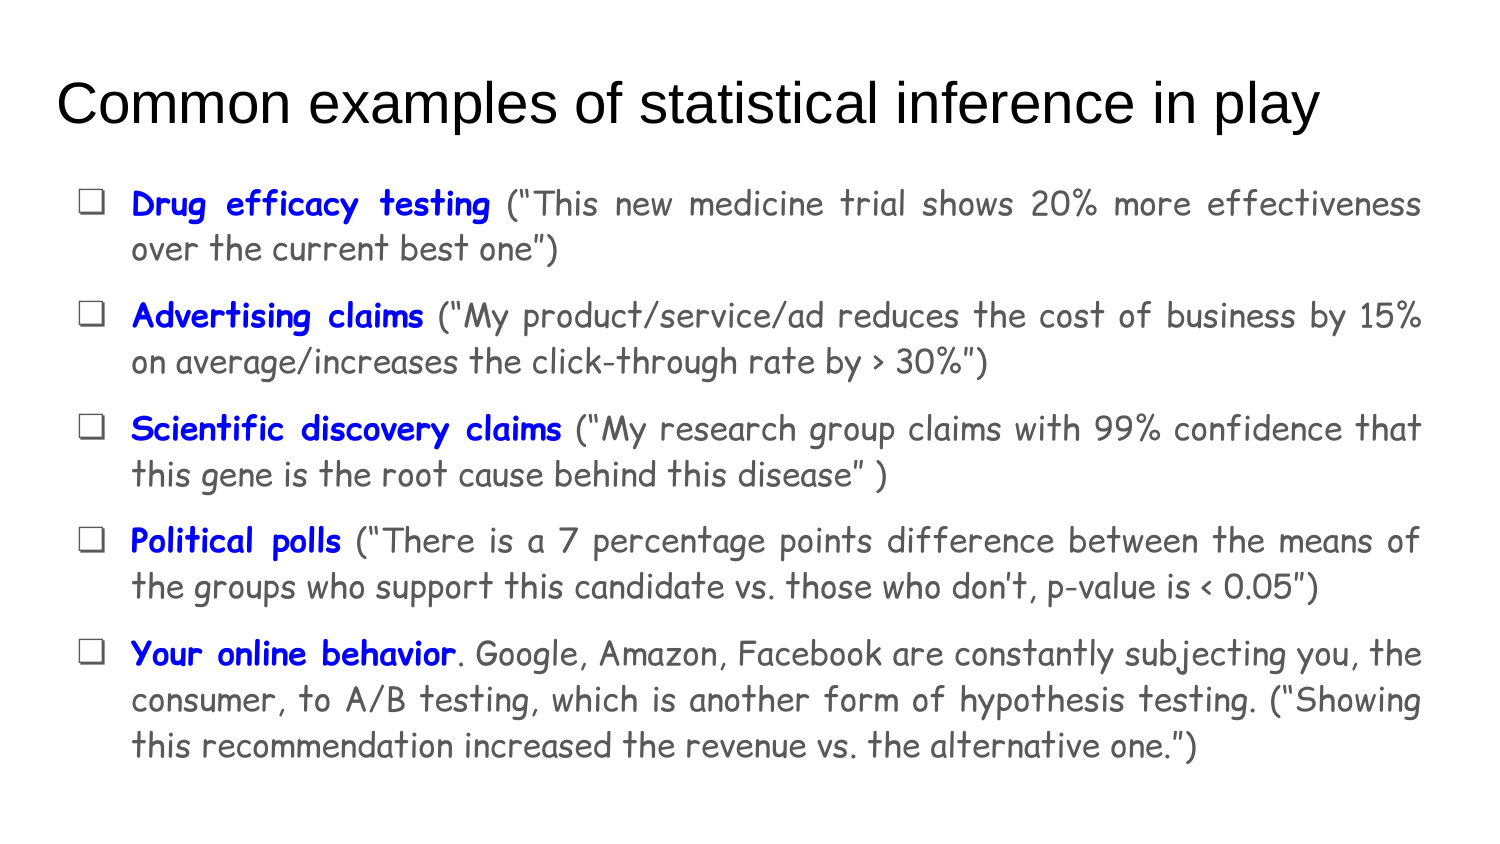

# Common examples of statistical inference in play
Drug efficacy testing (“This new medicine trial shows 20% more effectiveness over the current best one”)
Advertising claims (“My product/service/ad reduces the cost of business by 15% on average/increases the click-through rate by > 30%”)
Scientific discovery claims (“My research group claims with 99% confidence that this gene is the root cause behind this disease” )
Political polls (“There is a 7 percentage points difference between the means of the groups who support this candidate vs. those who don’t, p-value is < 0.05”)
Your online behavior. Google, Amazon, Facebook are constantly subjecting you, the consumer, to A/B testing, which is another form of hypothesis testing. (“Showing this recommendation increased the revenue vs. the alternative one.”)